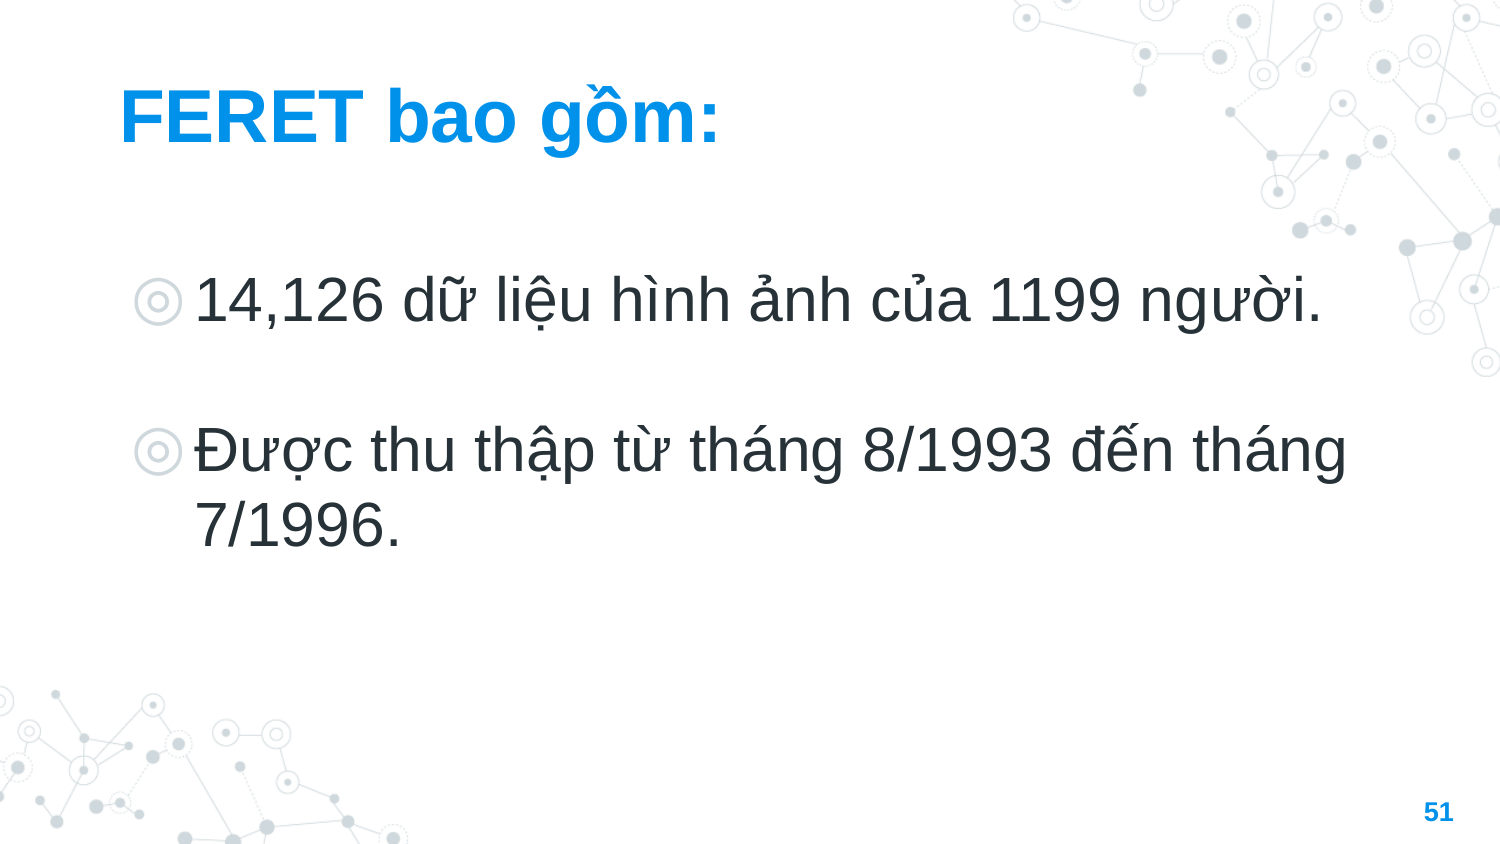

# FERET bao gồm:
14,126 dữ liệu hình ảnh của 1199 người.

Được thu thập từ tháng 8/1993 đến tháng 7/1996.

51